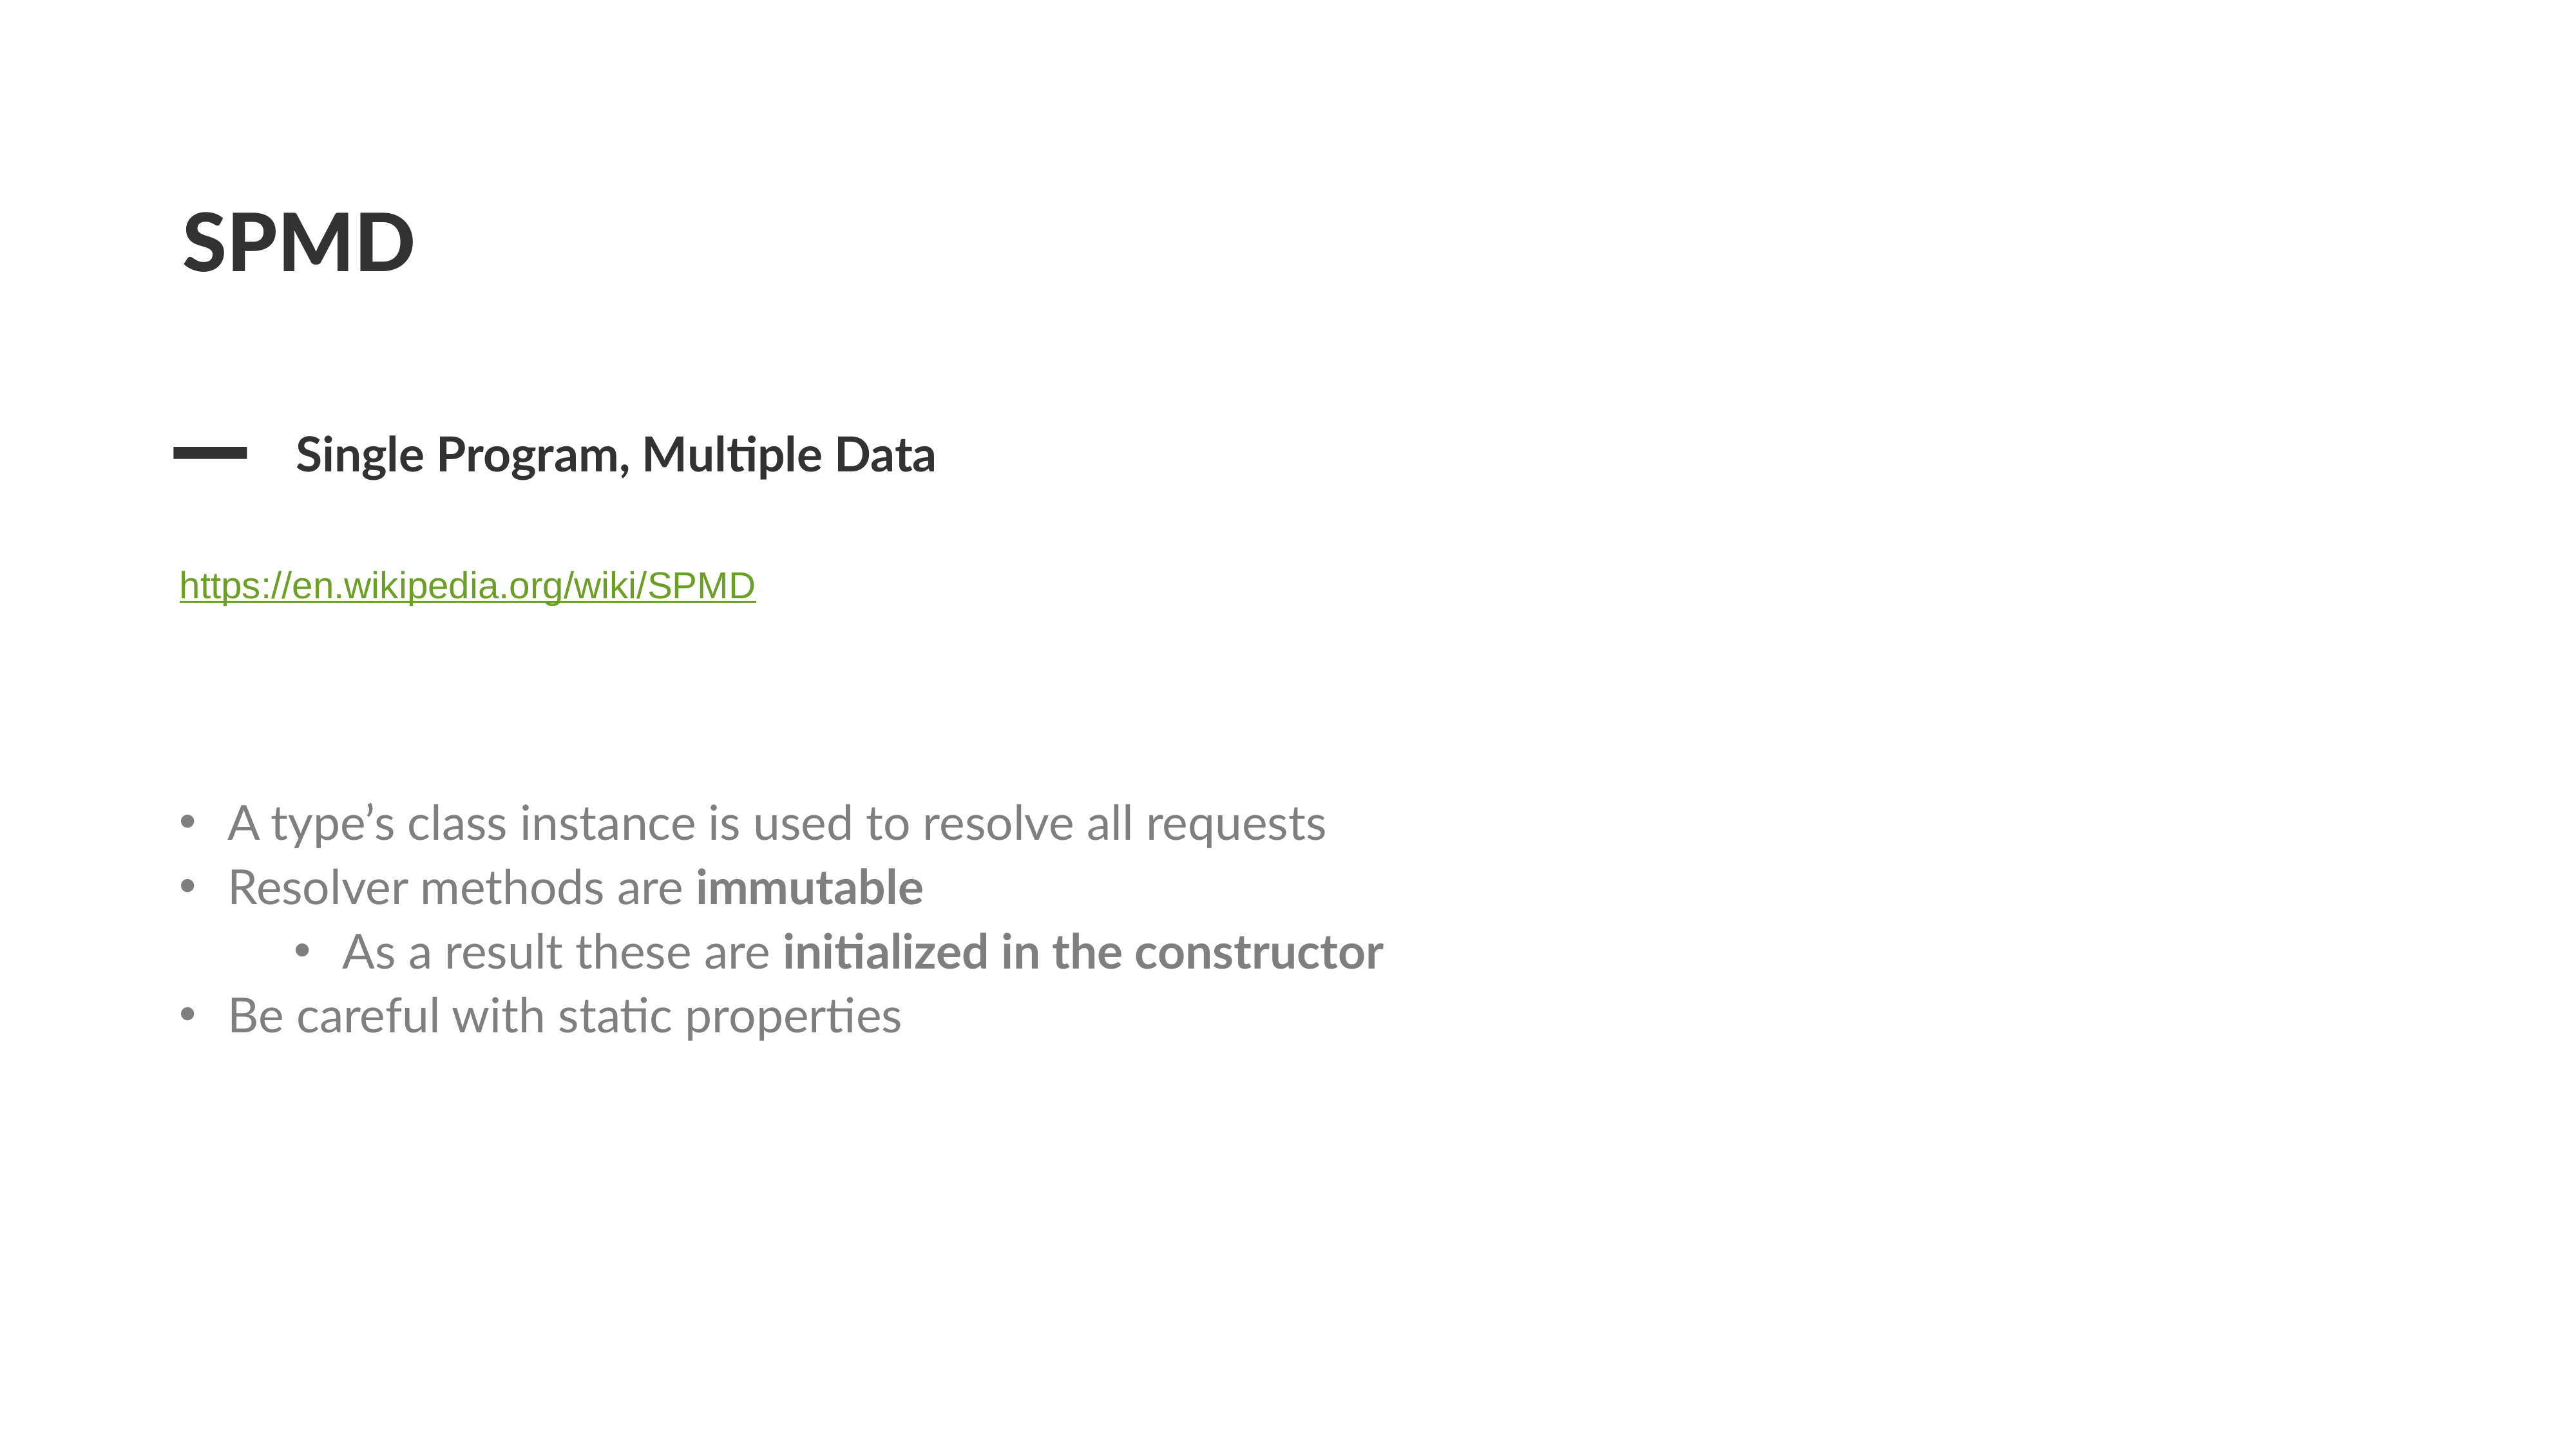

SPMD
Single Program, Multiple Data

https://en.wikipedia.org/wiki/SPMD
A type’s class instance is used to resolve all requests
Resolver methods are immutable
As a result these are initialized in the constructor
Be careful with static properties